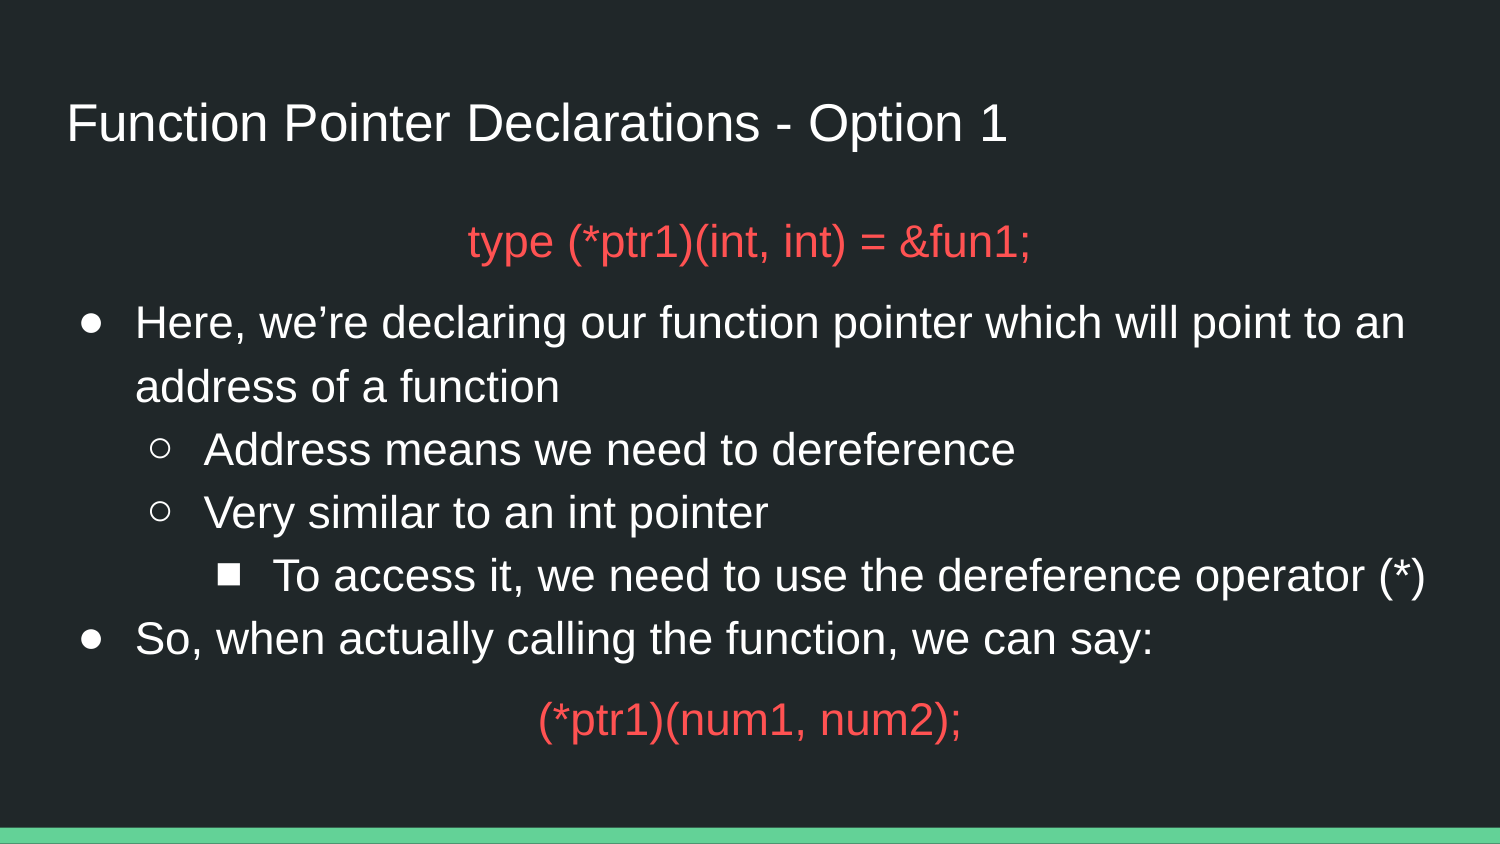

# Function Pointer Declarations - Option 1
type (*ptr1)(int, int) = &fun1;
Here, we’re declaring our function pointer which will point to an address of a function
Address means we need to dereference
Very similar to an int pointer
To access it, we need to use the dereference operator (*)
So, when actually calling the function, we can say:
(*ptr1)(num1, num2);